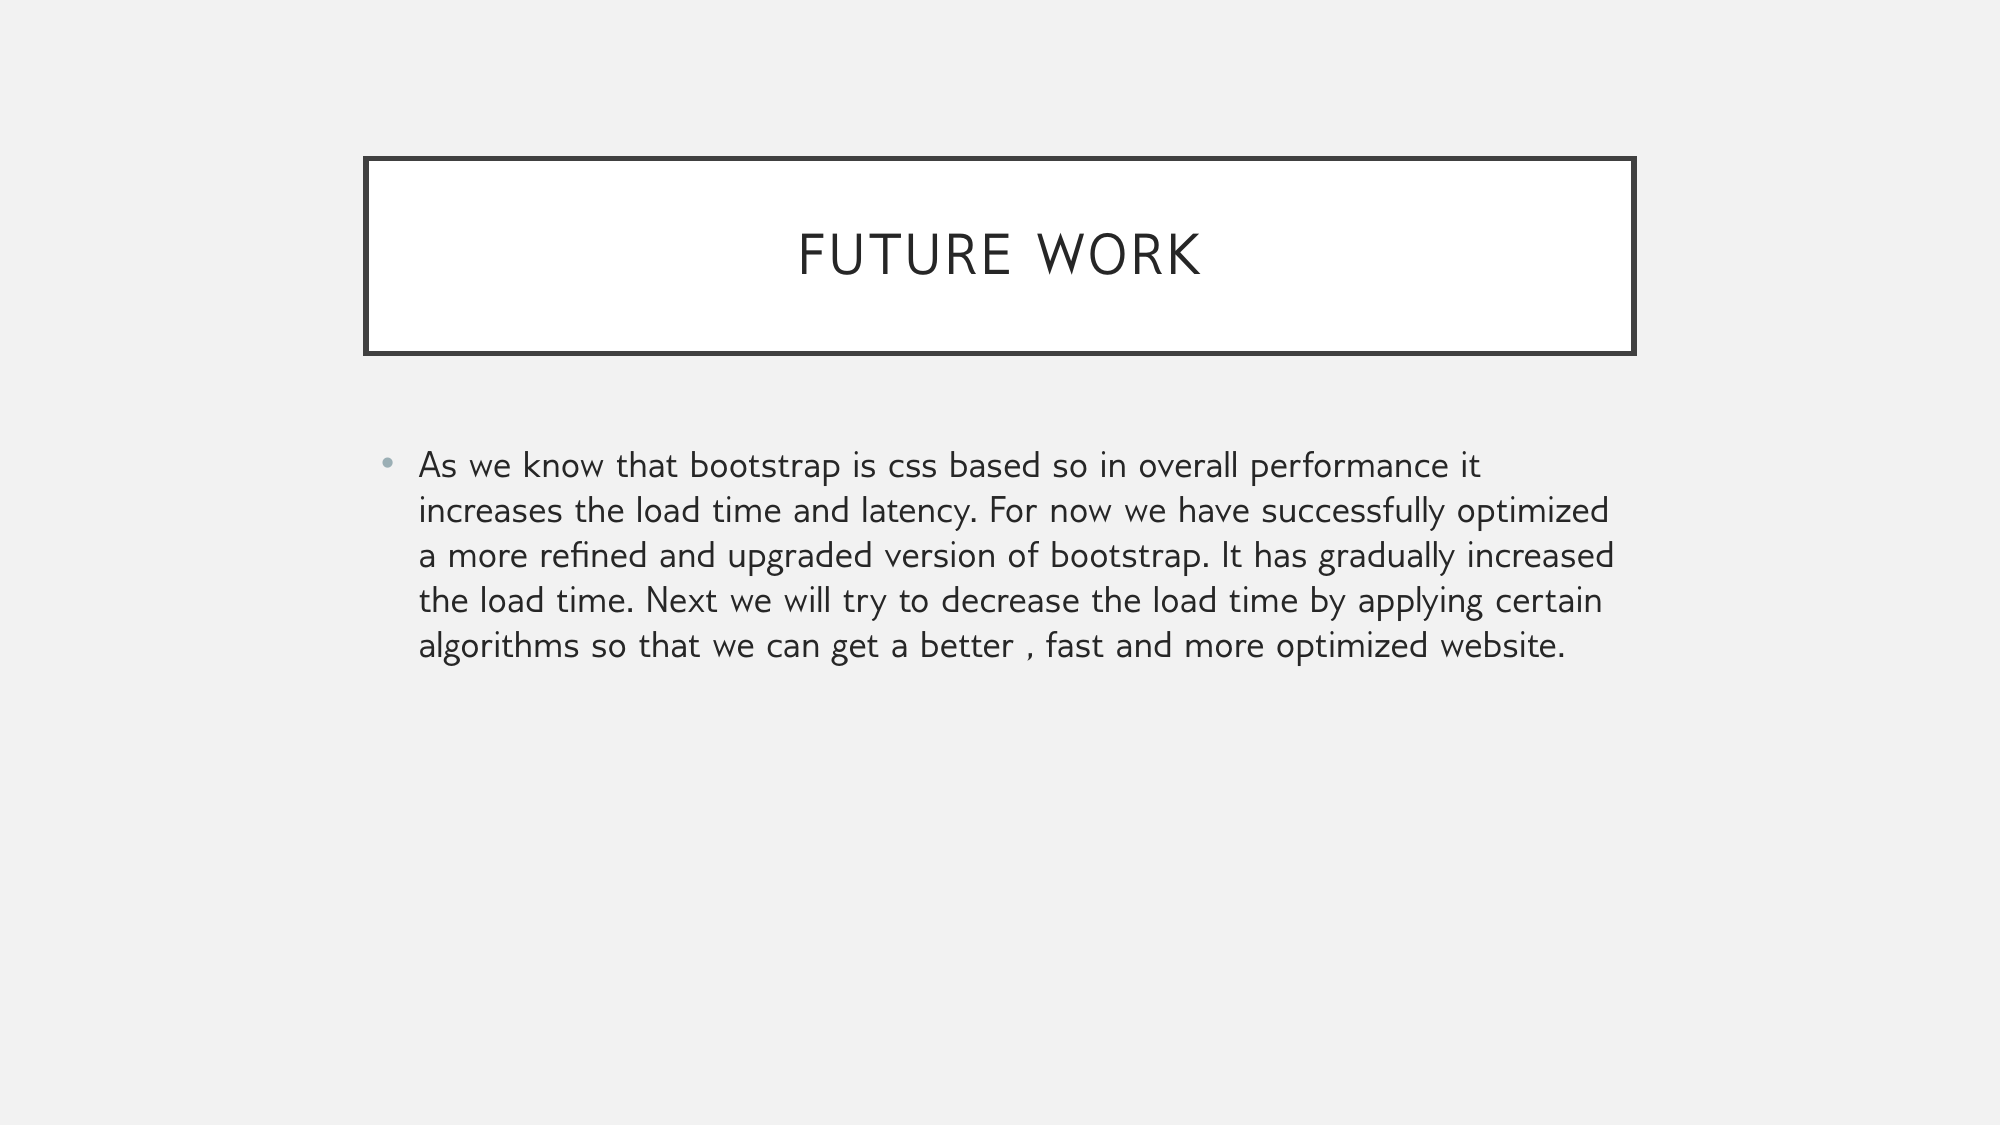

# Future work
As we know that bootstrap is css based so in overall performance it increases the load time and latency. For now we have successfully optimized a more refined and upgraded version of bootstrap. It has gradually increased the load time. Next we will try to decrease the load time by applying certain algorithms so that we can get a better , fast and more optimized website.